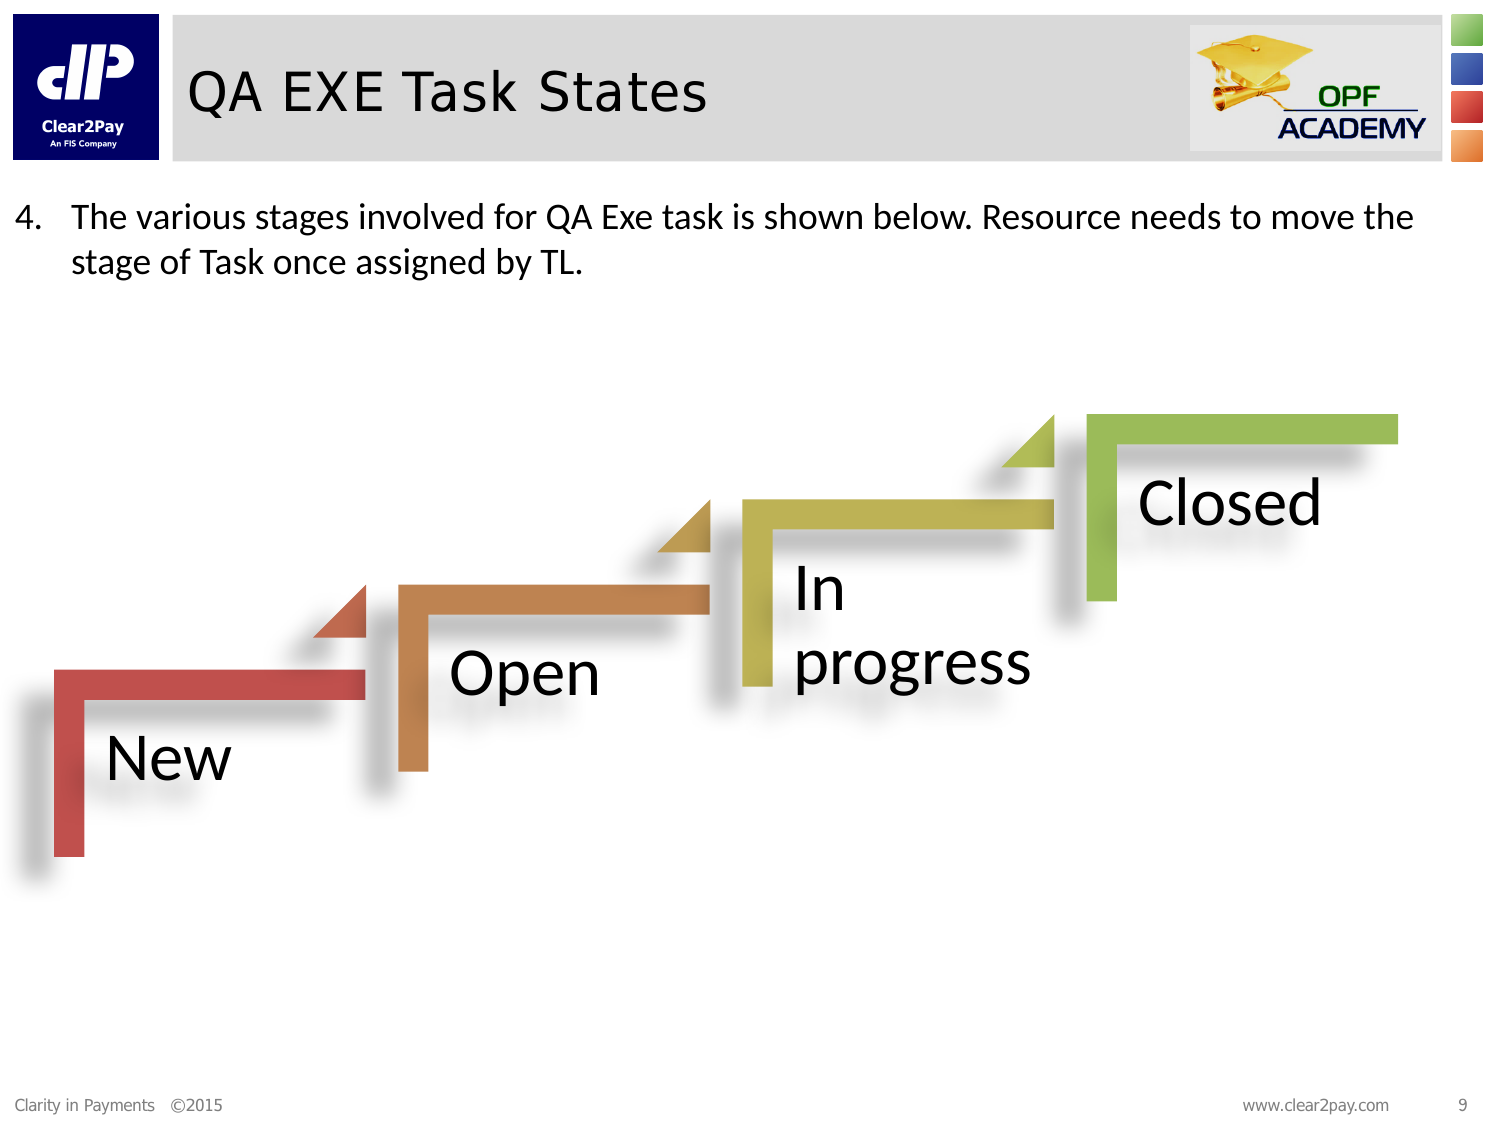

# QA EXE Task States
The various stages involved for QA Exe task is shown below. Resource needs to move the stage of Task once assigned by TL.
New
Open
In progress
Closed